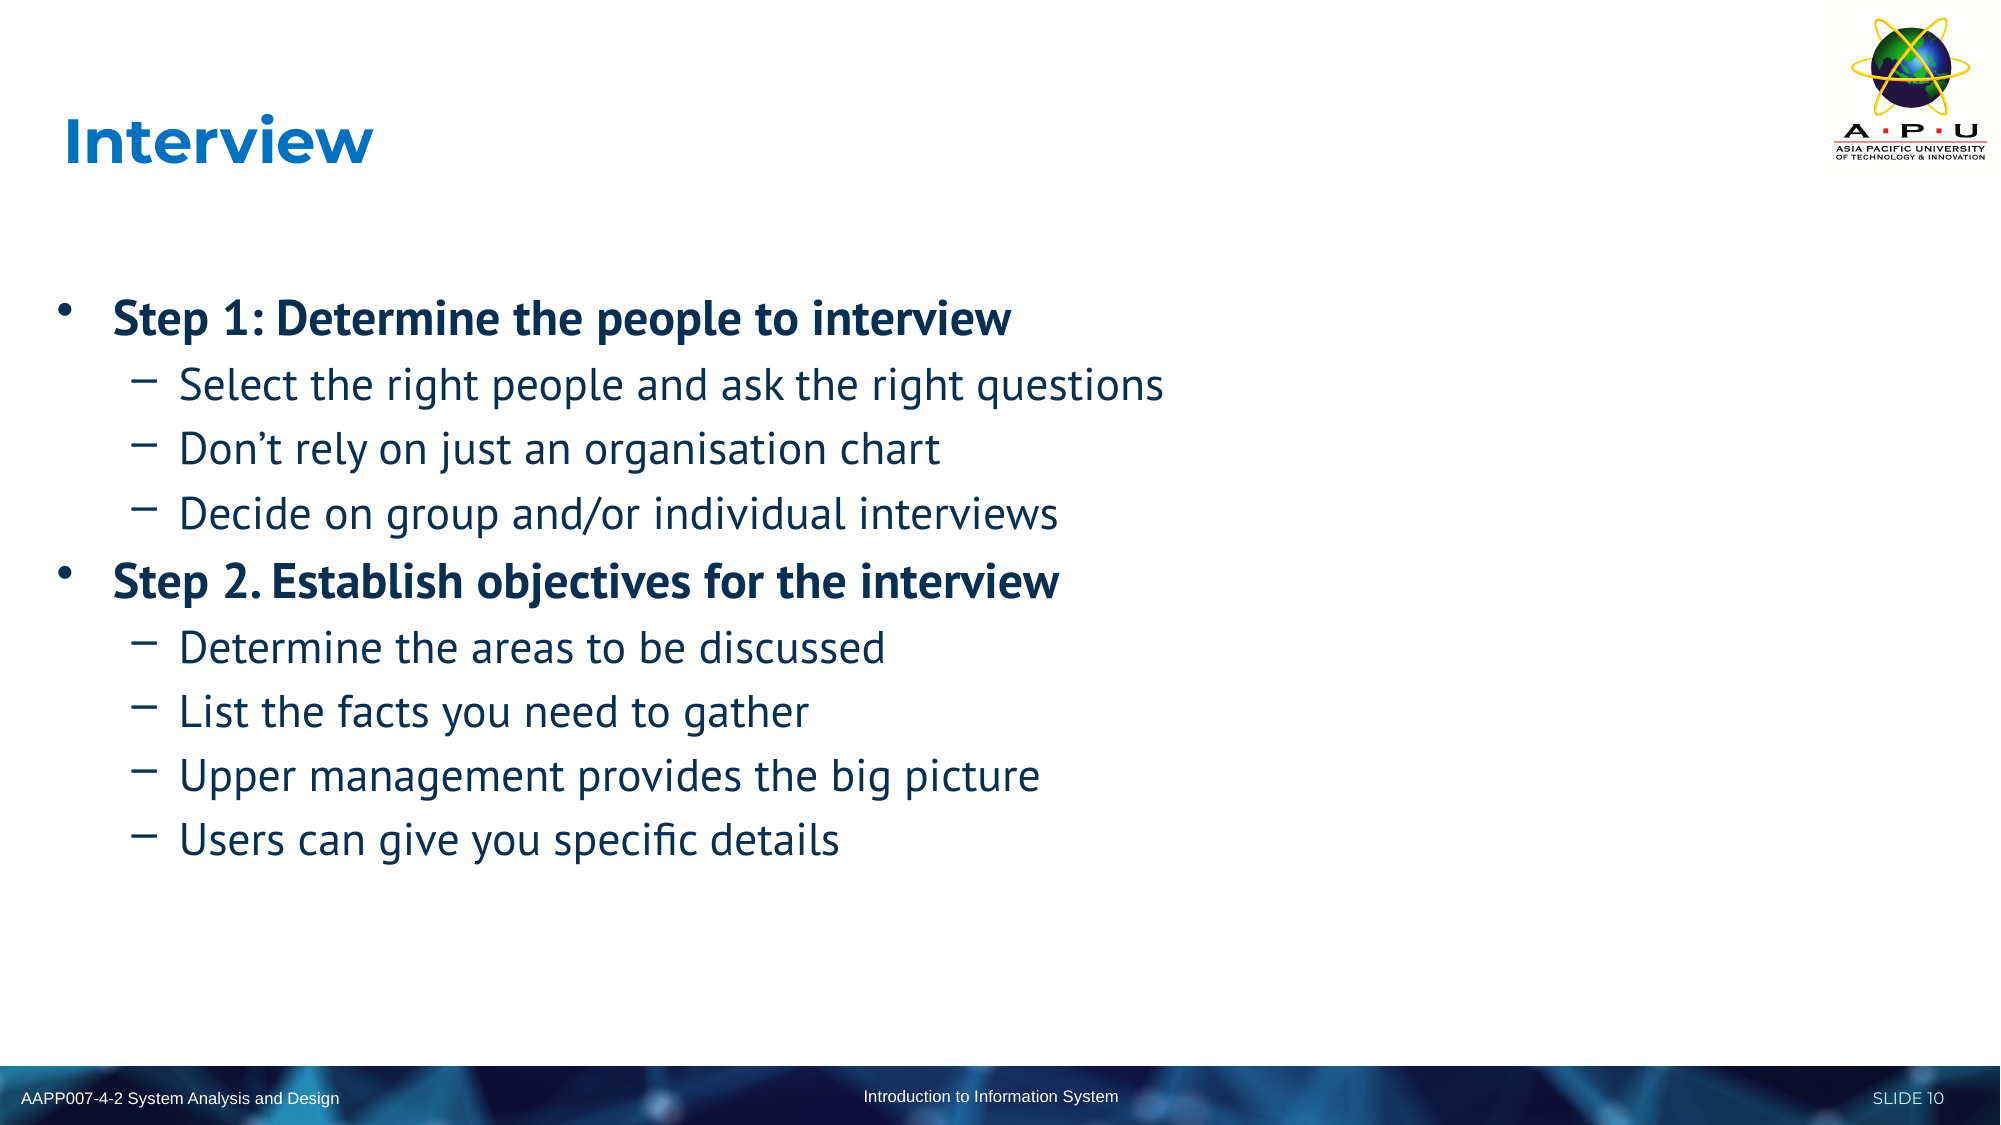

# Interview
Step 1: Determine the people to interview
Select the right people and ask the right questions
Don’t rely on just an organisation chart
Decide on group and/or individual interviews
Step 2. Establish objectives for the interview
Determine the areas to be discussed
List the facts you need to gather
Upper management provides the big picture
Users can give you specific details